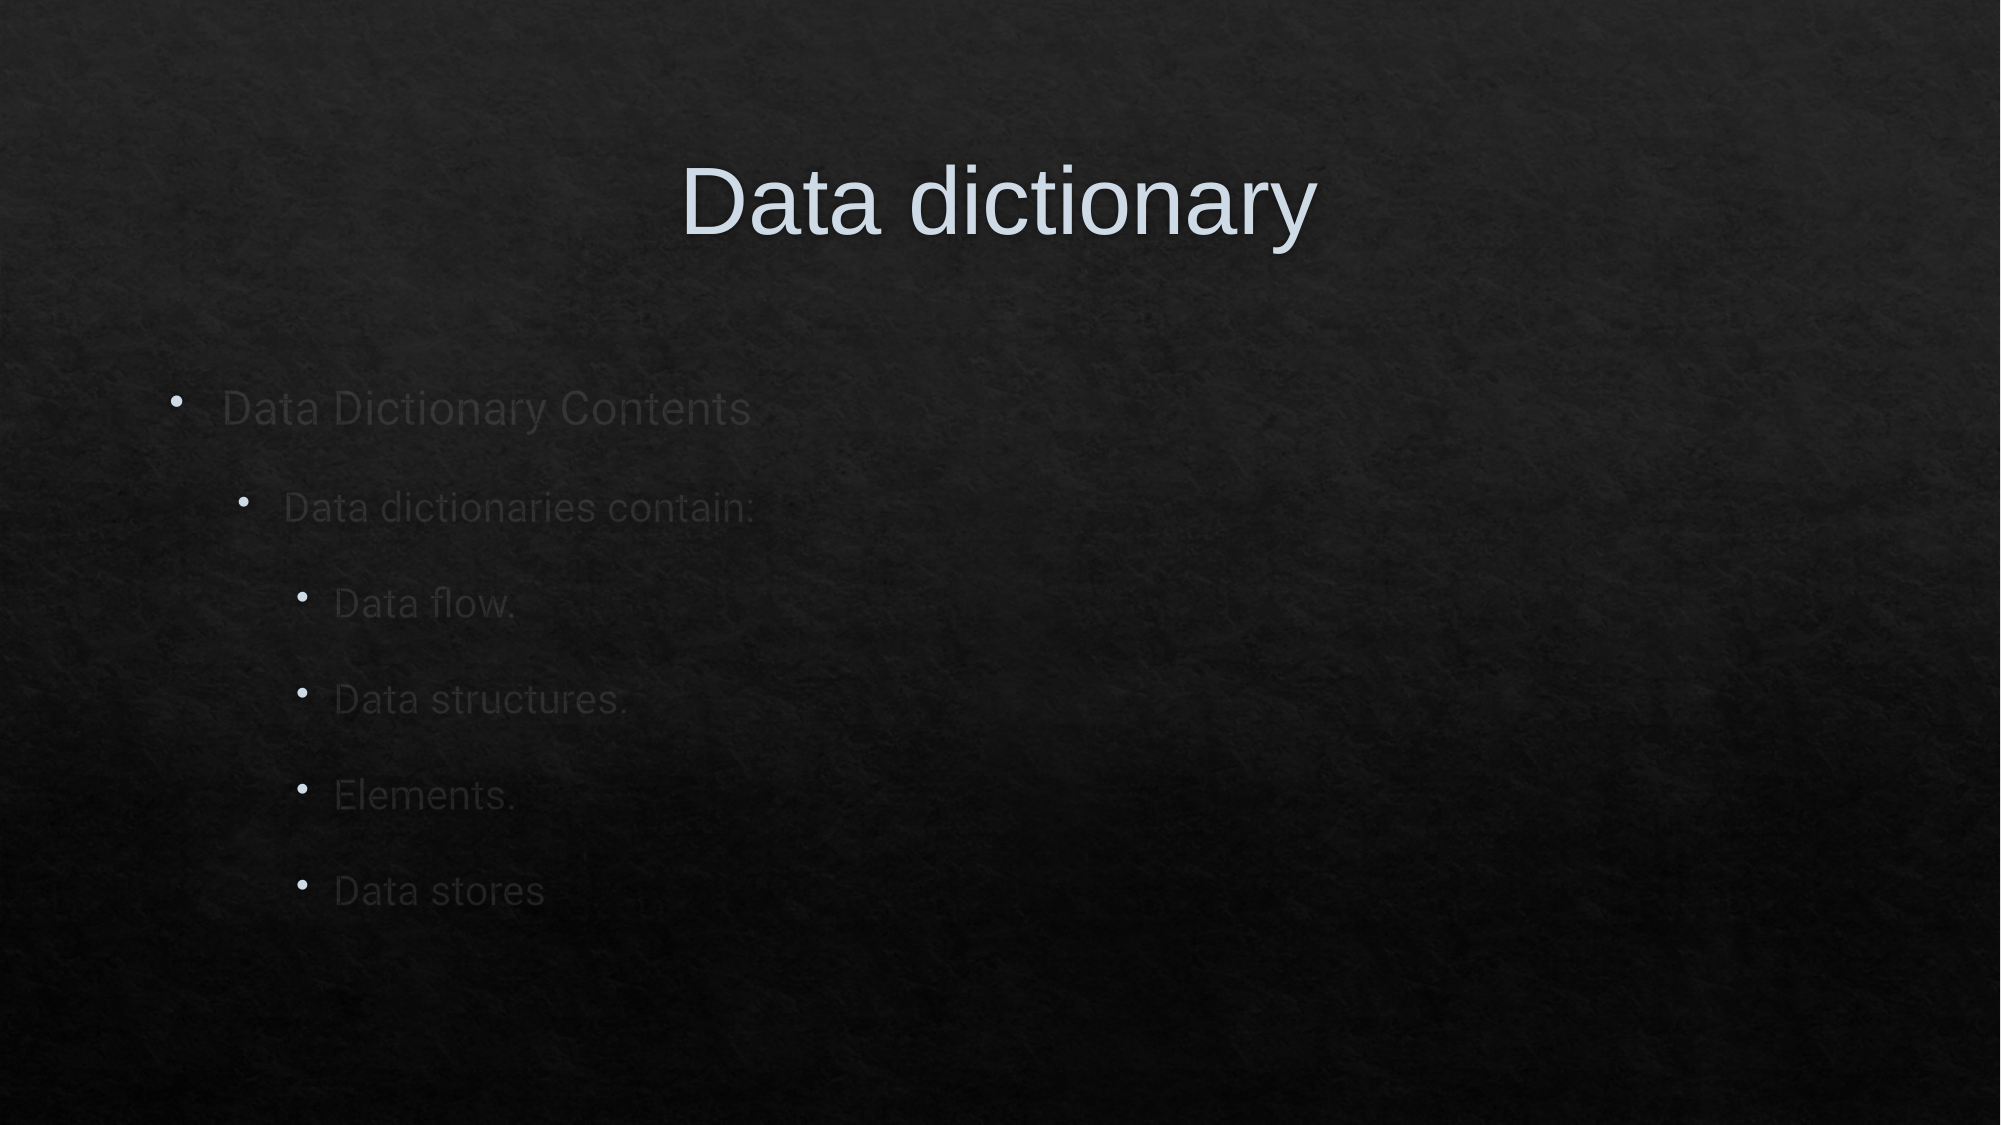

# Data dictionary
Data Dictionary Contents
Data dictionaries contain:
Data flow.
Data structures.
Elements.
Data stores